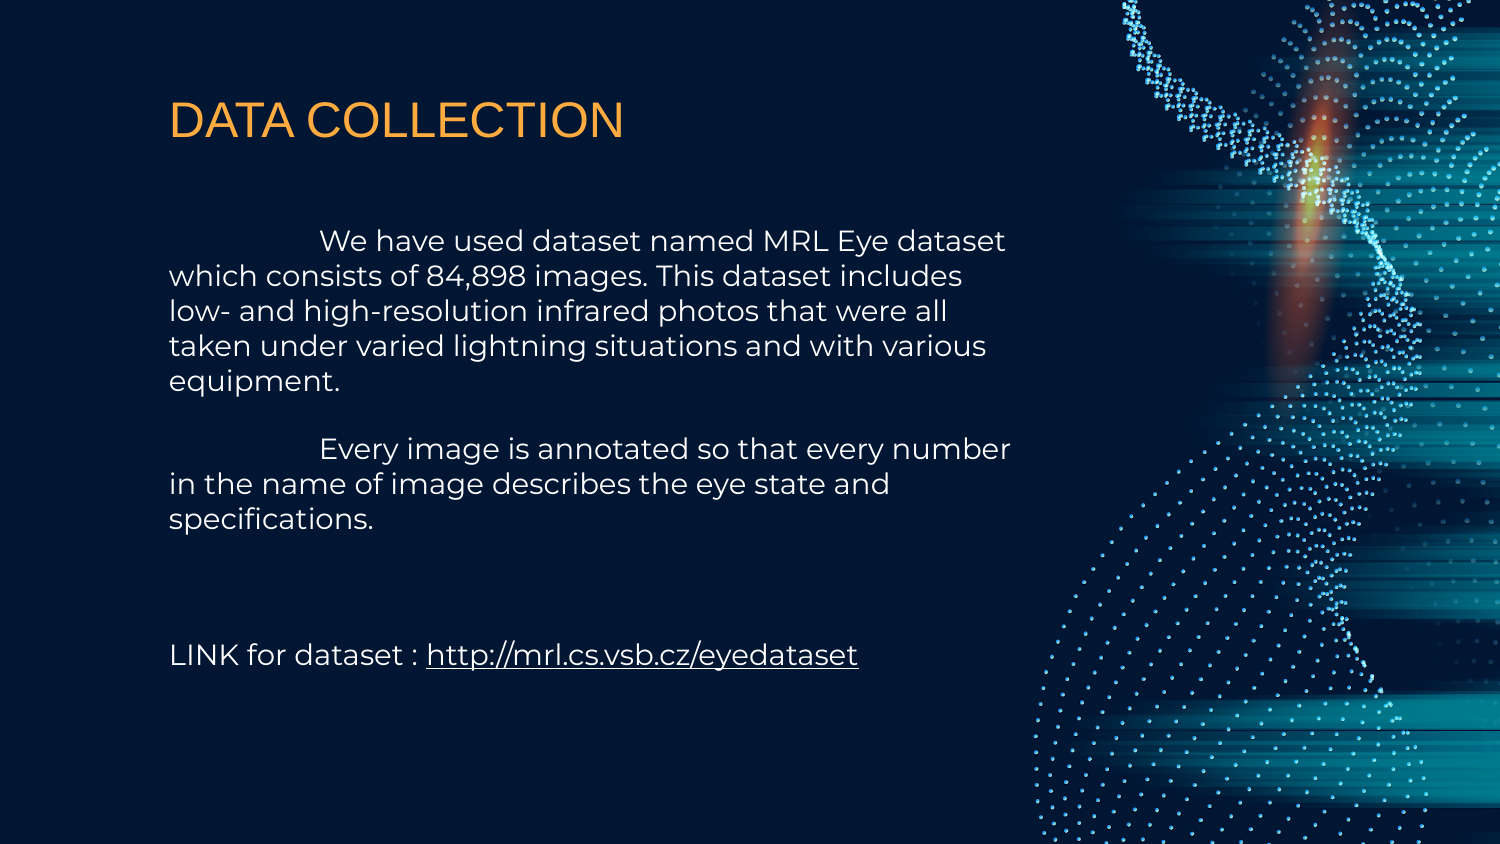

# DATA COLLECTION
	We have used dataset named MRL Eye dataset which consists of 84,898 images. This dataset includes low- and high-resolution infrared photos that were all taken under varied lightning situations and with various equipment.
	Every image is annotated so that every number in the name of image describes the eye state and specifications.

LINK for dataset : http://mrl.cs.vsb.cz/eyedataset